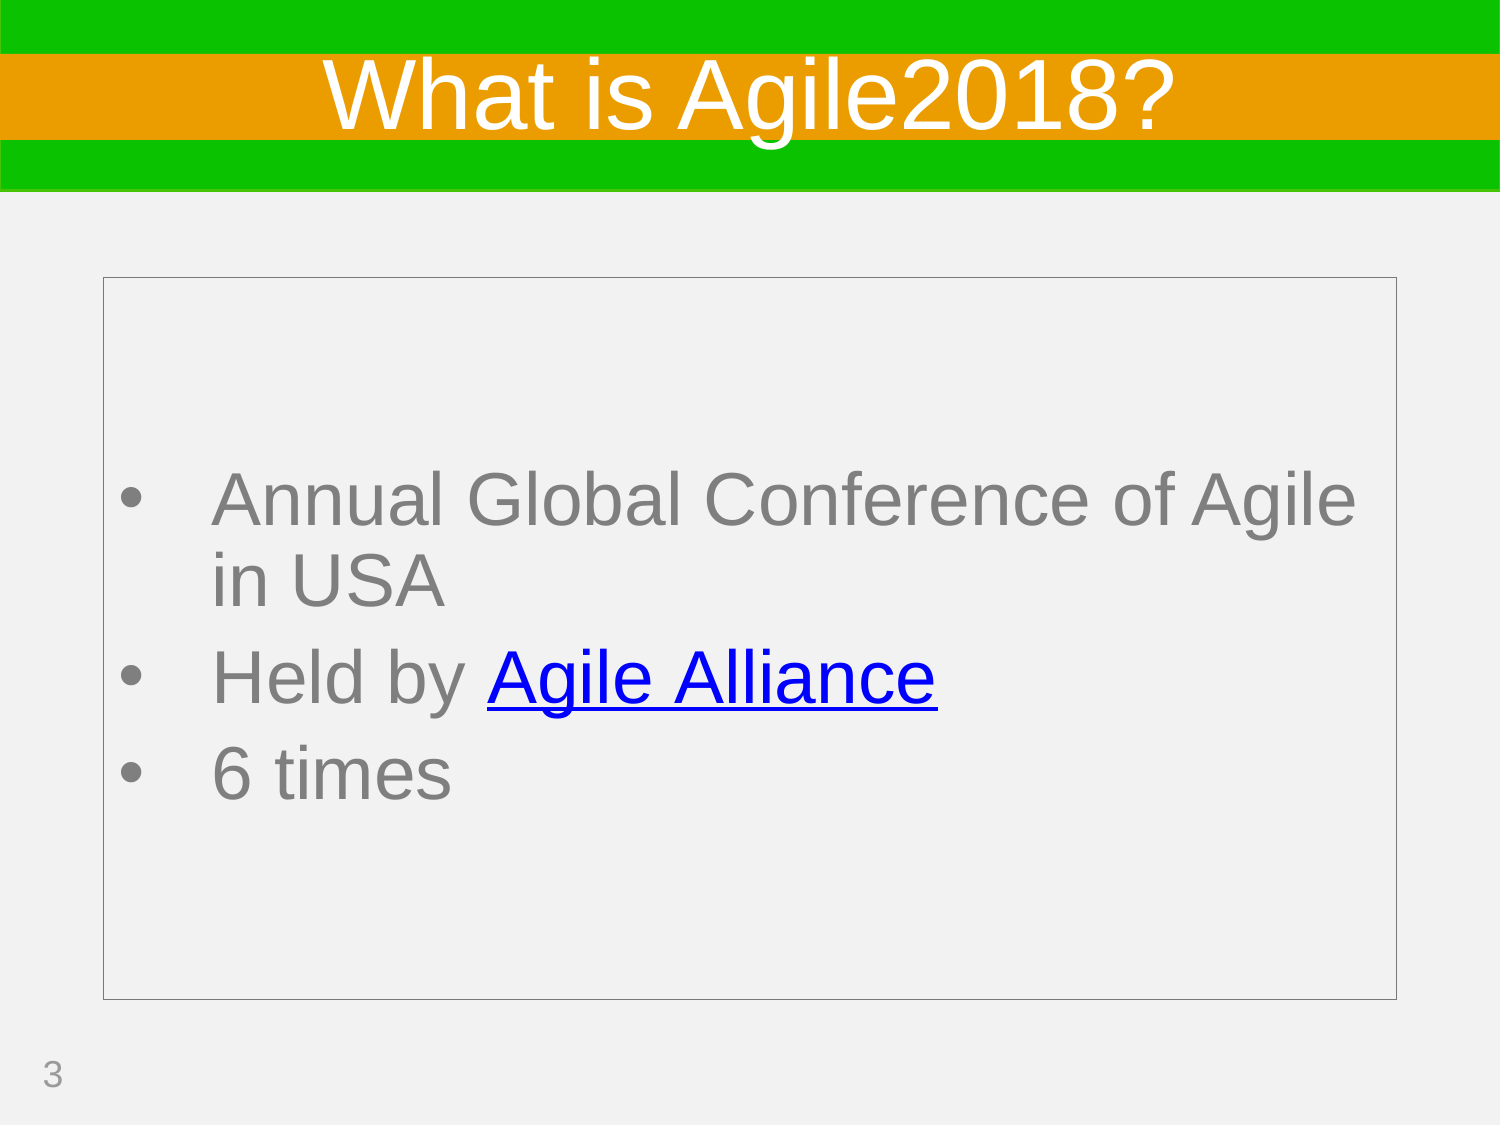

# What is Agile2018?
Annual Global Conference of Agile in USA
Held by Agile Alliance
6 times
3